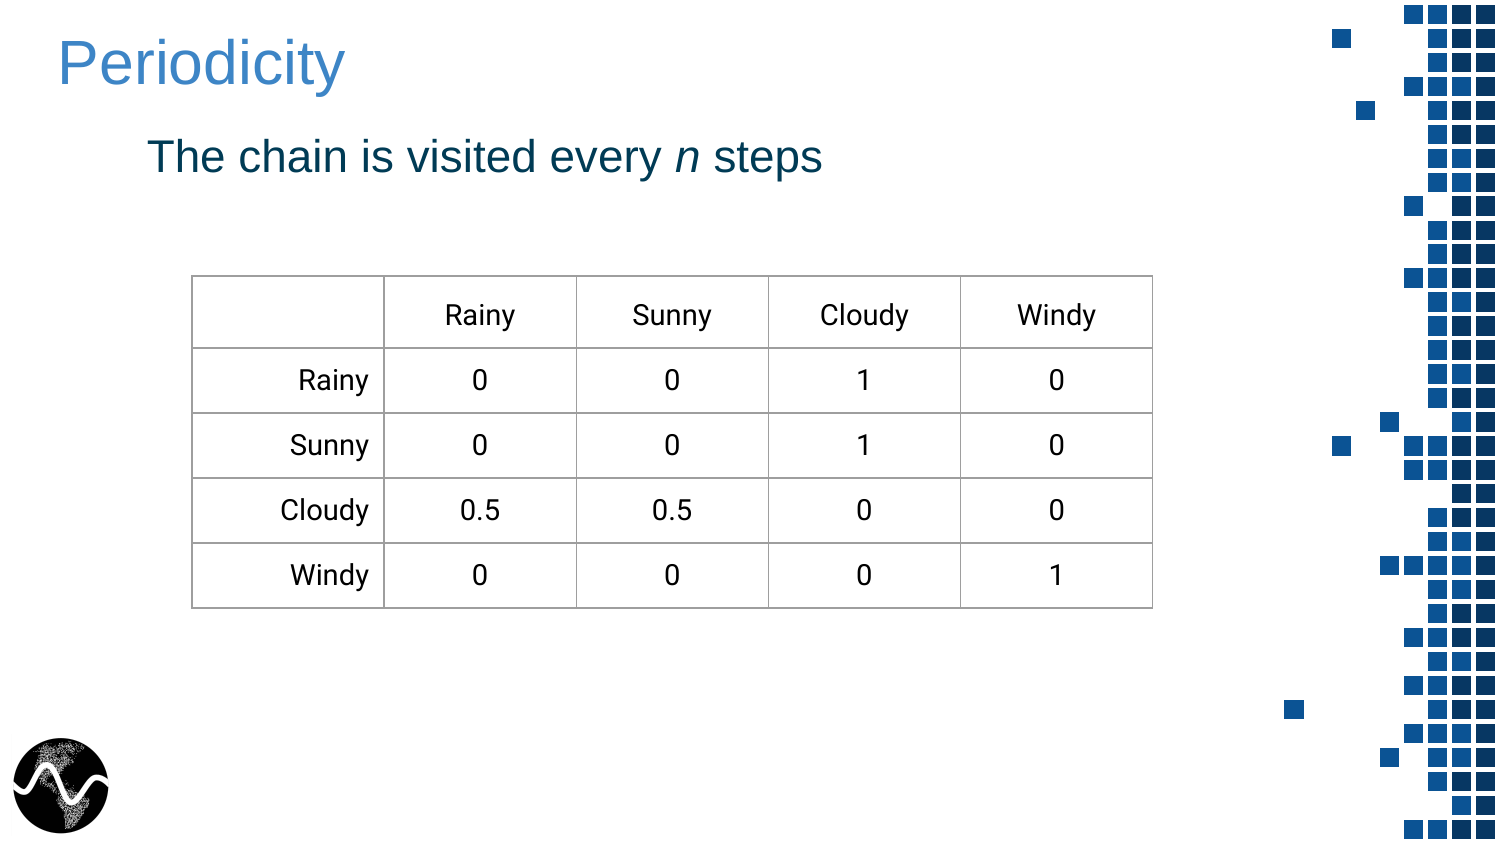

# Periodicity
The chain is visited every n steps
|  | Rainy | Sunny | Cloudy | Windy |
| --- | --- | --- | --- | --- |
| Rainy | 0 | 0 | 1 | 0 |
| Sunny | 0 | 0 | 1 | 0 |
| Cloudy | 0.5 | 0.5 | 0 | 0 |
| Windy | 0 | 0 | 0 | 1 |